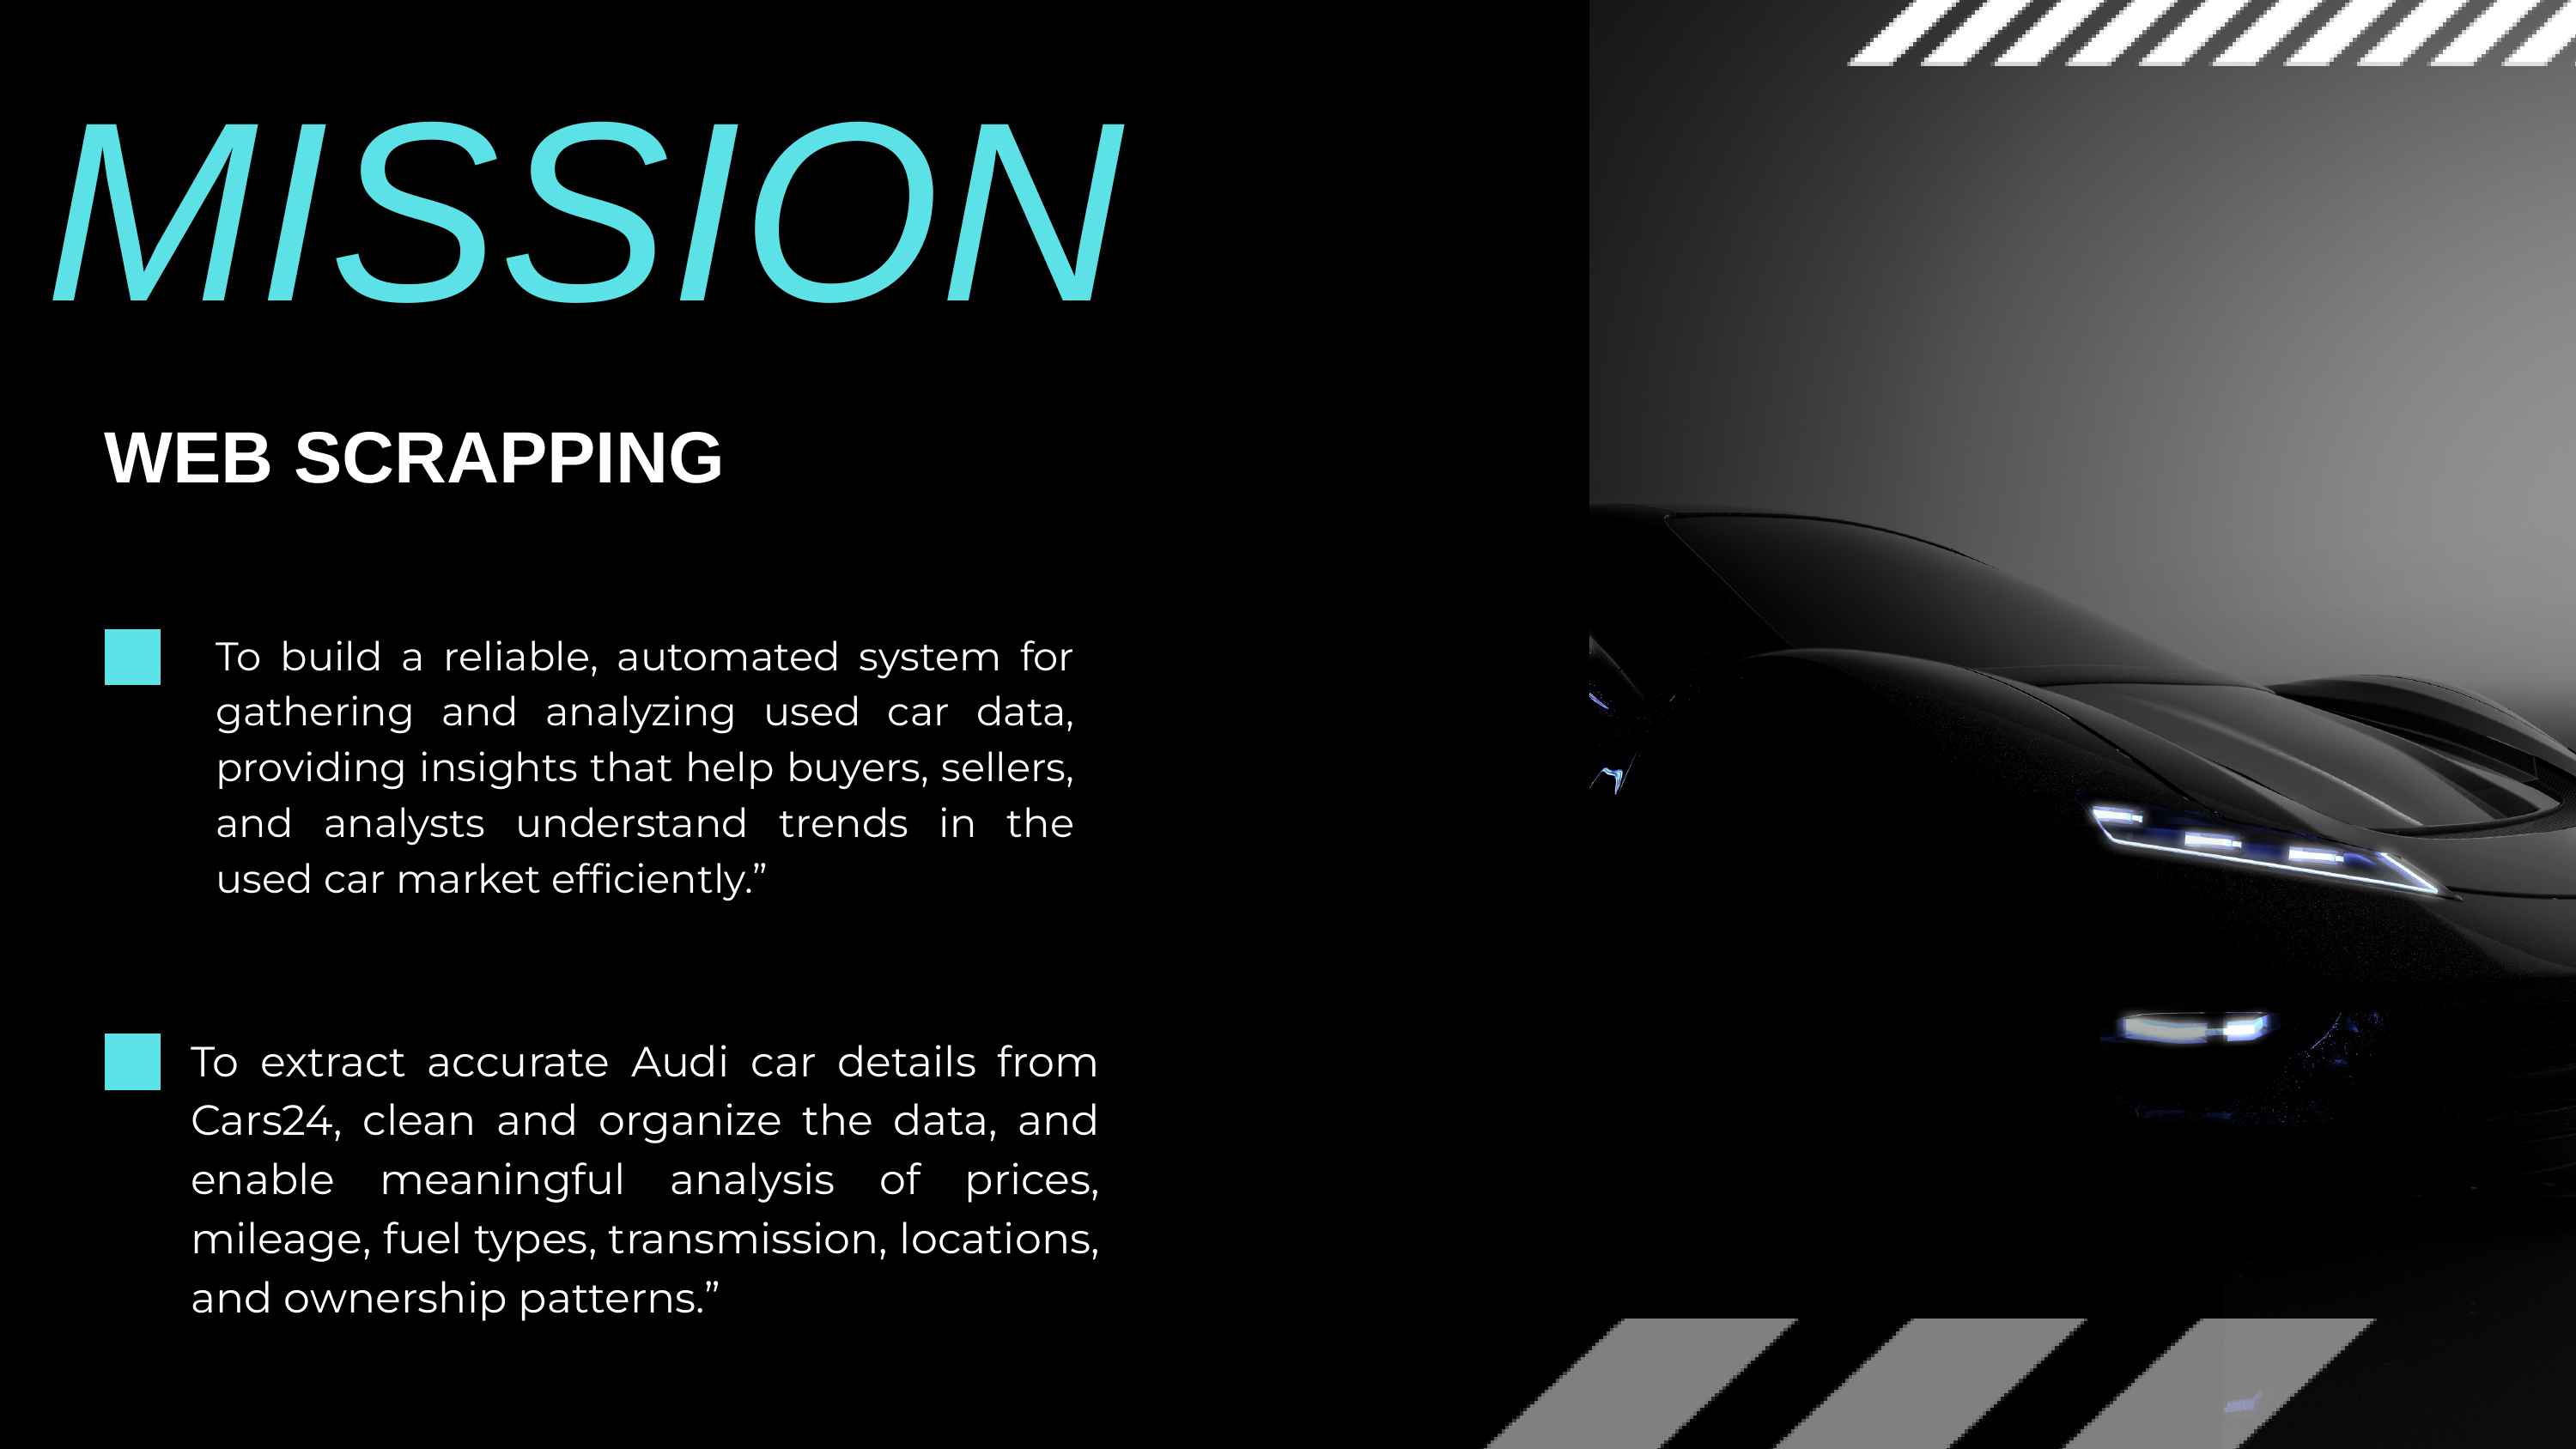

MISSION

WEB SCRAPPING
To build a reliable, automated system for gathering and analyzing used car data, providing insights that help buyers, sellers, and analysts understand trends in the used car market efficiently.”

To extract accurate Audi car details from Cars24, clean and organize the data, and enable meaningful analysis of prices, mileage, fuel types, transmission, locations, and ownership patterns.”